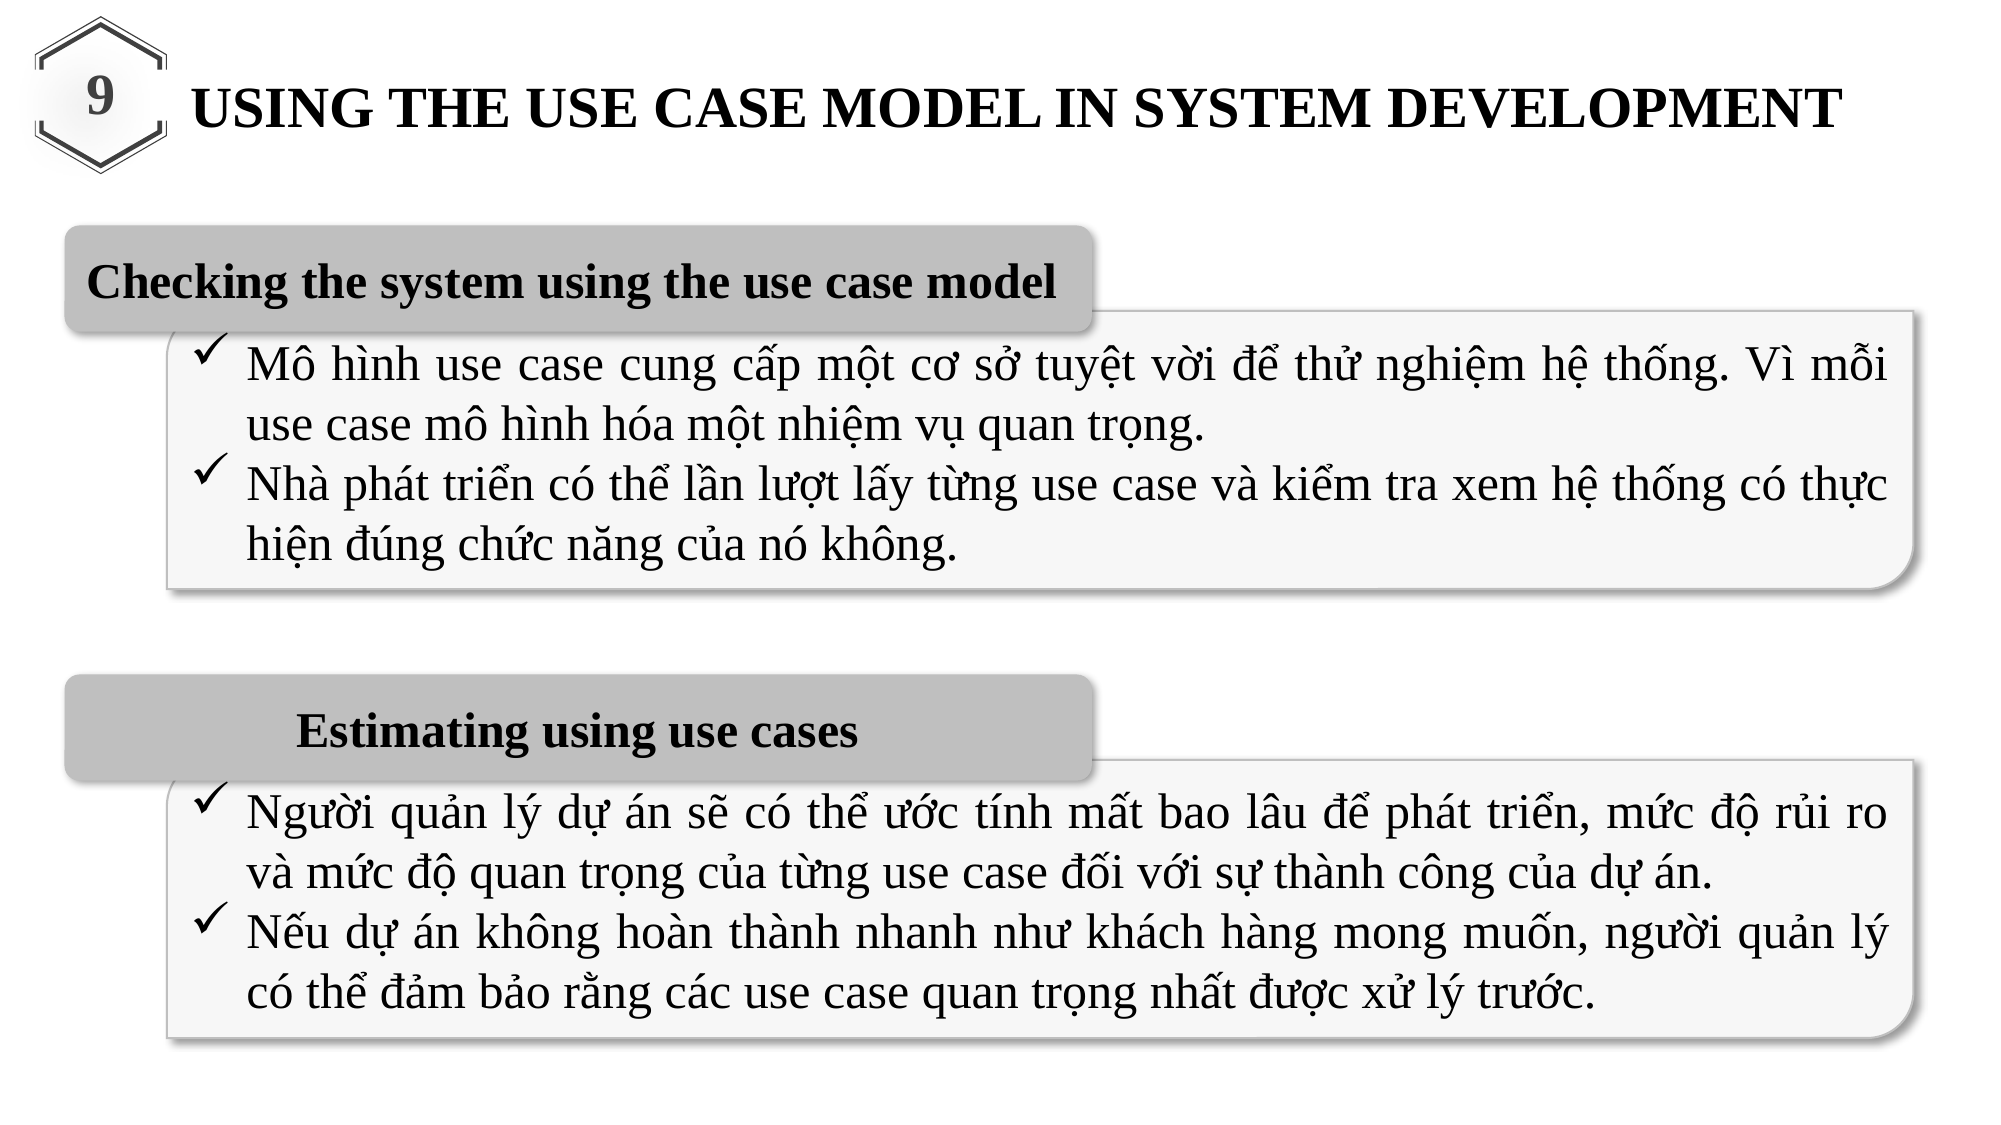

USING THE USE CASE MODEL IN SYSTEM DEVELOPMENT
9

Checking the system using the use case model
Mô hình use case cung cấp một cơ sở tuyệt vời để thử nghiệm hệ thống. Vì mỗi use case mô hình hóa một nhiệm vụ quan trọng.
Nhà phát triển có thể lần lượt lấy từng use case và kiểm tra xem hệ thống có thực hiện đúng chức năng của nó không.
Estimating using use cases
Người quản lý dự án sẽ có thể ước tính mất bao lâu để phát triển, mức độ rủi ro và mức độ quan trọng của từng use case đối với sự thành công của dự án.
Nếu dự án không hoàn thành nhanh như khách hàng mong muốn, người quản lý có thể đảm bảo rằng các use case quan trọng nhất được xử lý trước.